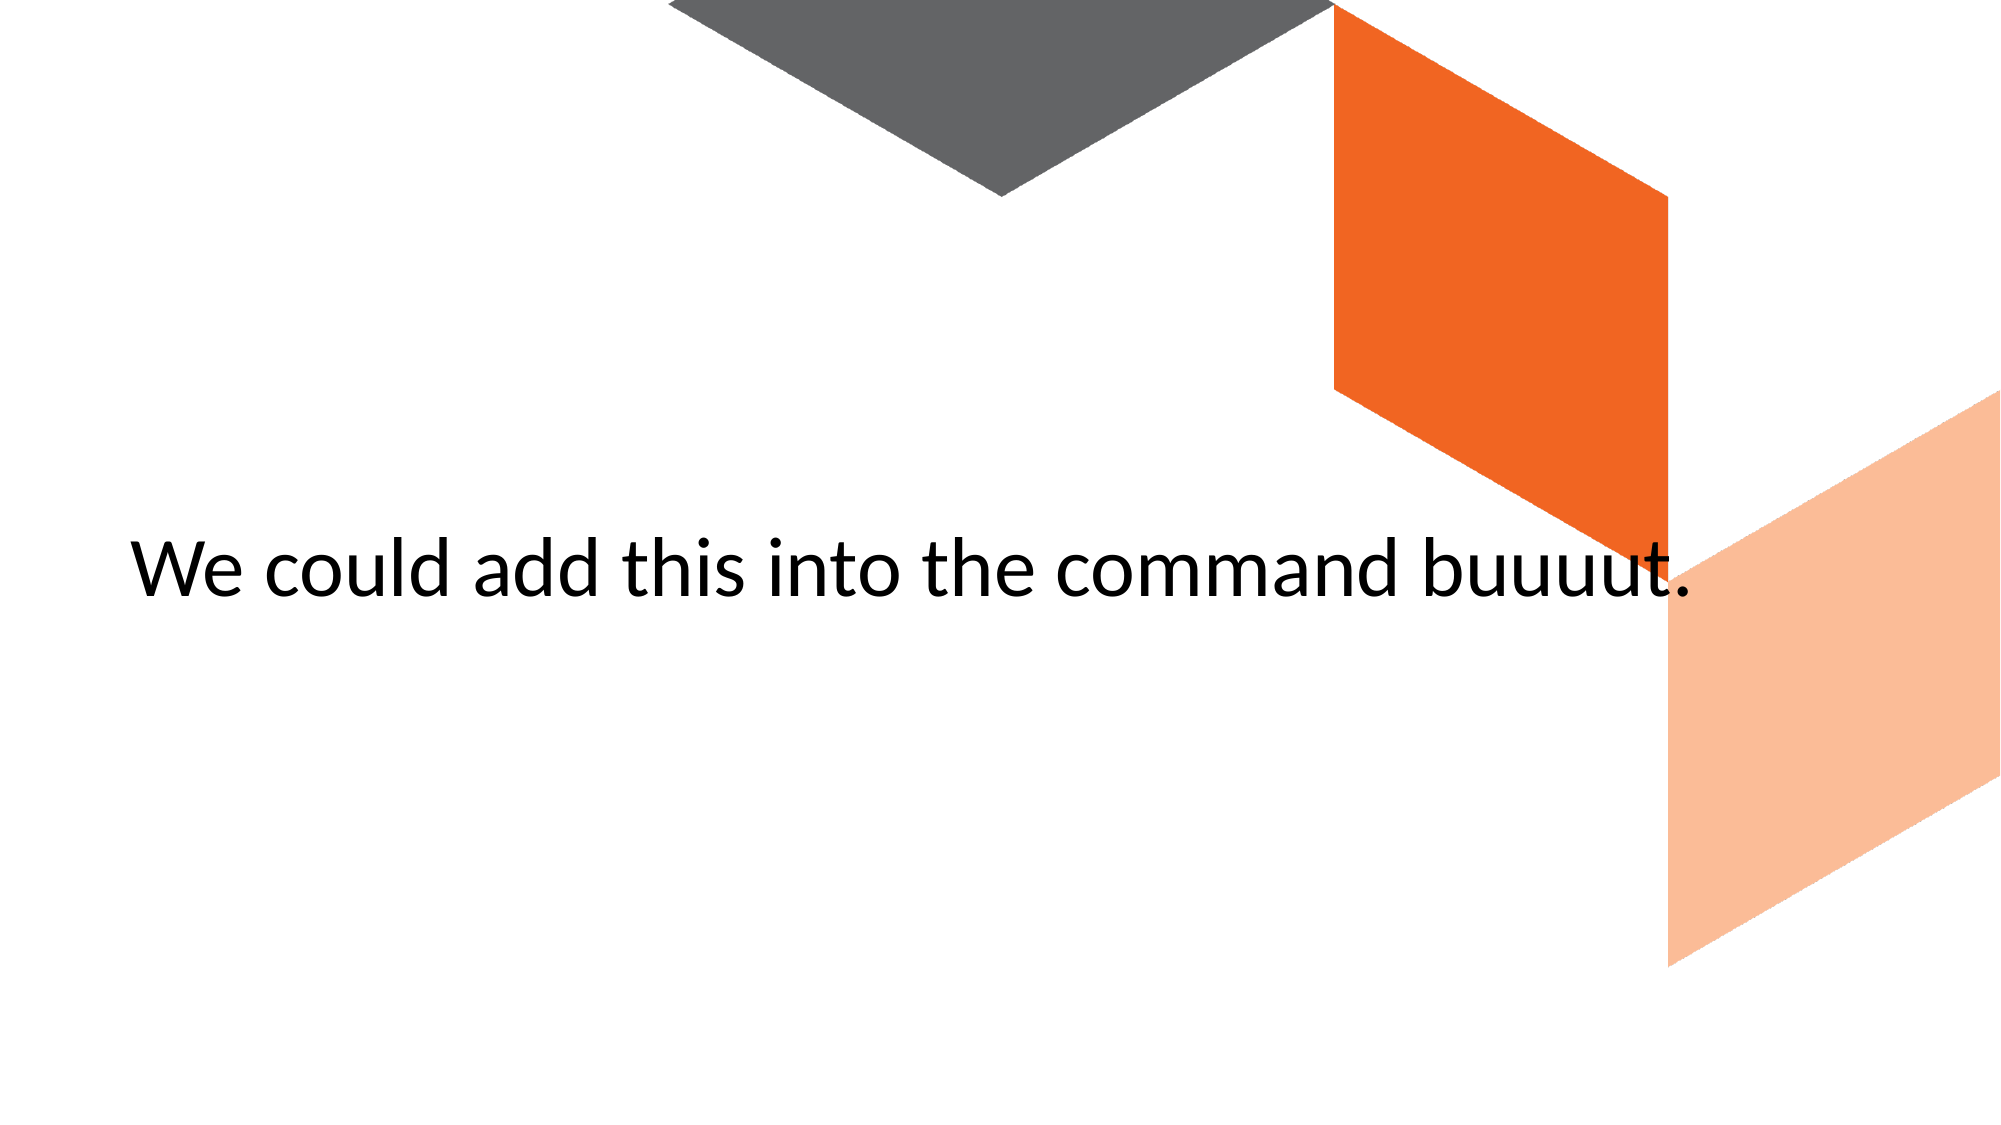

# We could add this into the command buuuut.